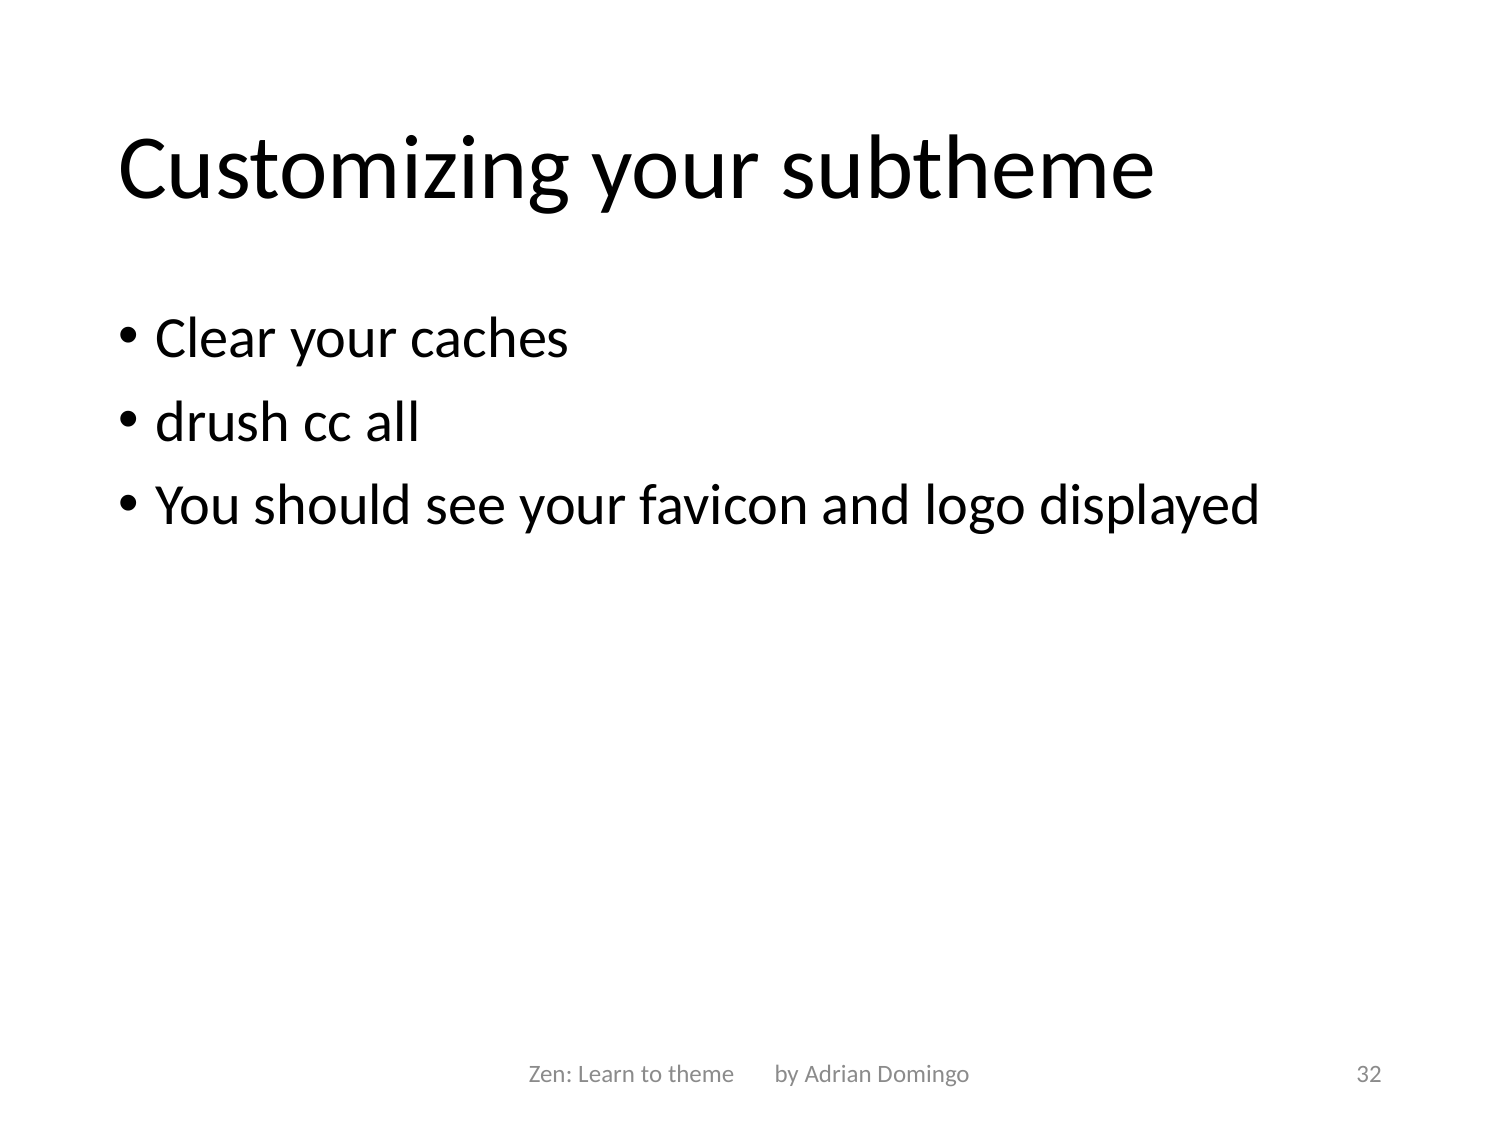

# Customizing your subtheme
Clear your caches
drush cc all
You should see your favicon and logo displayed

Zen: Learn to theme       by Adrian Domingo
32